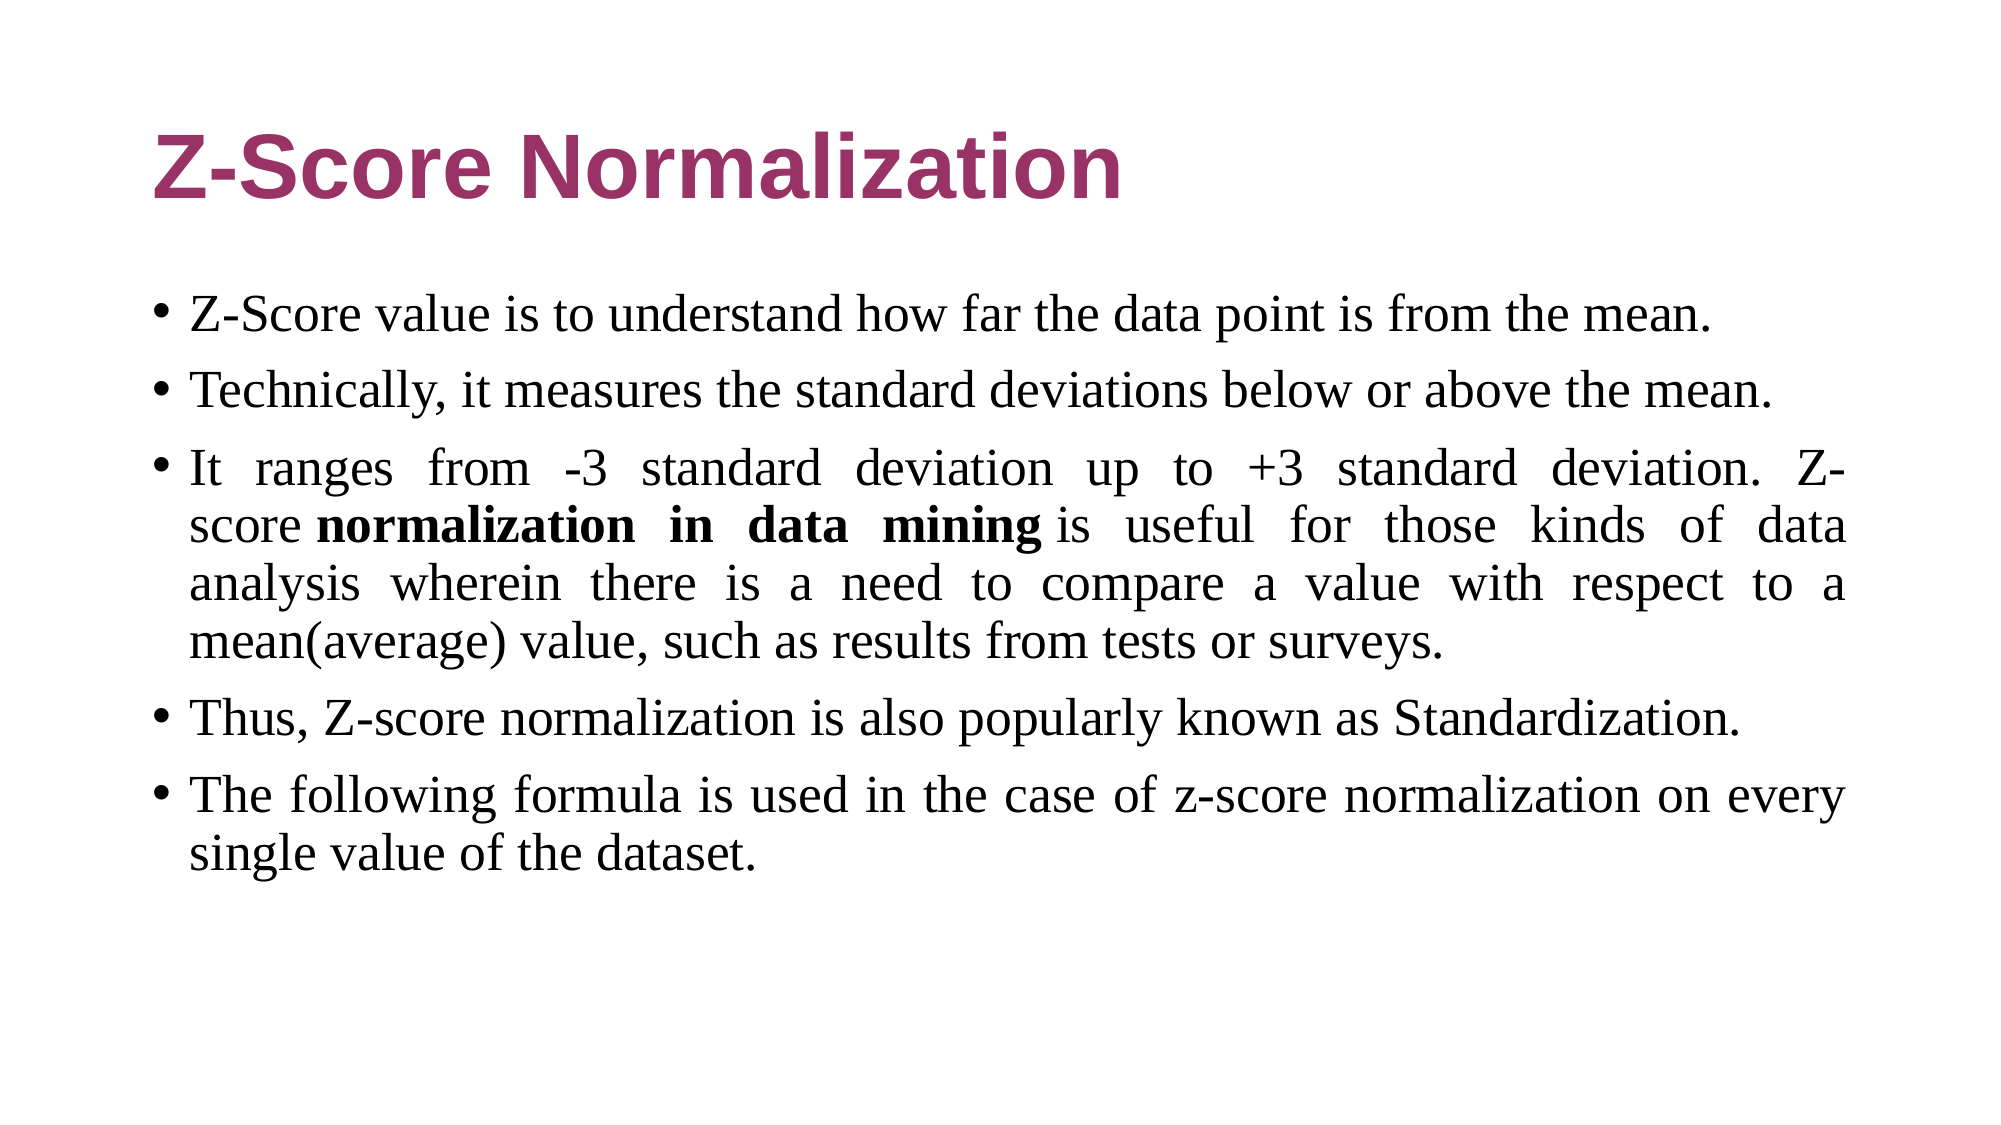

# Z-Score Normalization
Z-Score value is to understand how far the data point is from the mean.
Technically, it measures the standard deviations below or above the mean.
It ranges from -3 standard deviation up to +3 standard deviation. Z-score normalization in data mining is useful for those kinds of data analysis wherein there is a need to compare a value with respect to a mean(average) value, such as results from tests or surveys.
Thus, Z-score normalization is also popularly known as Standardization.
The following formula is used in the case of z-score normalization on every single value of the dataset.